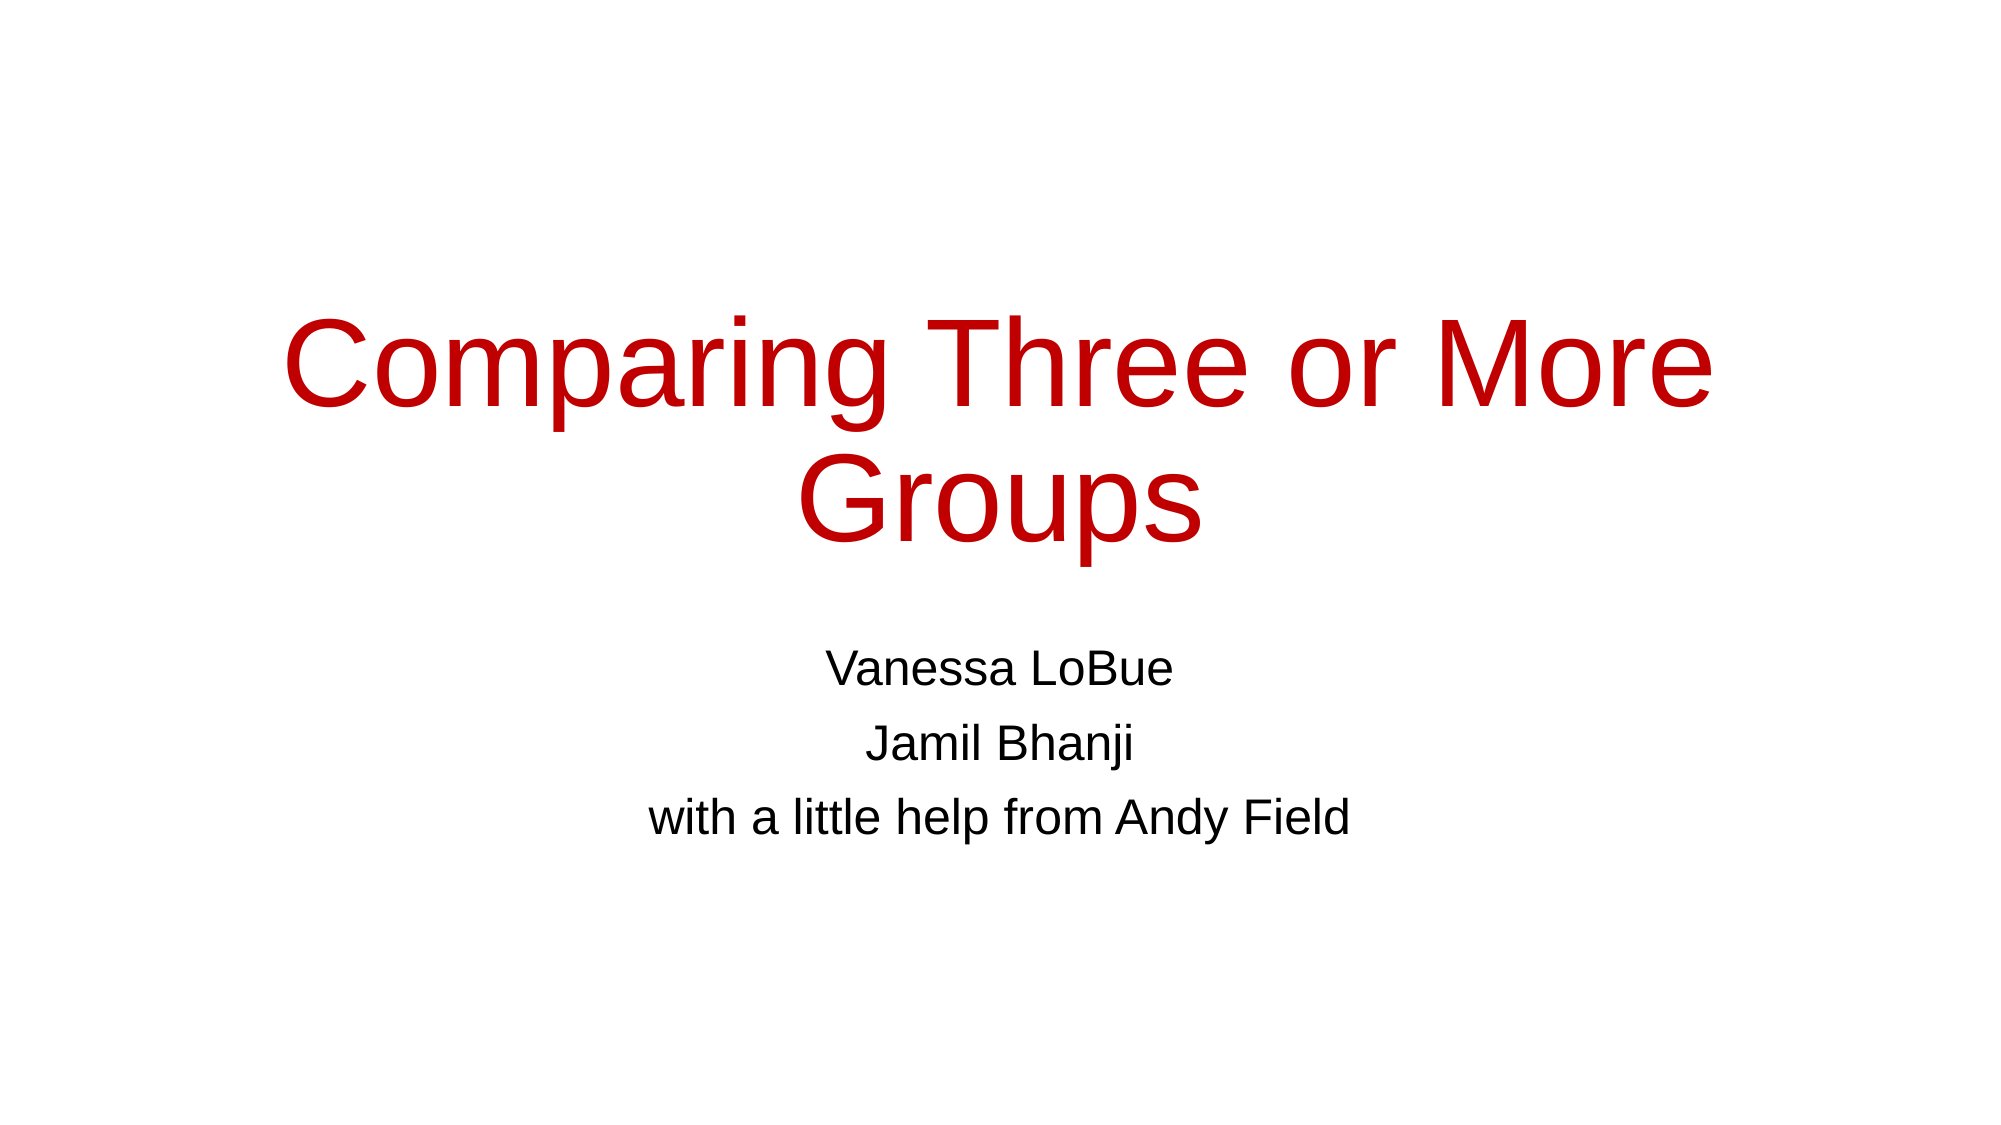

# Comparing Three or More Groups
Vanessa LoBue
Jamil Bhanji
with a little help from Andy Field